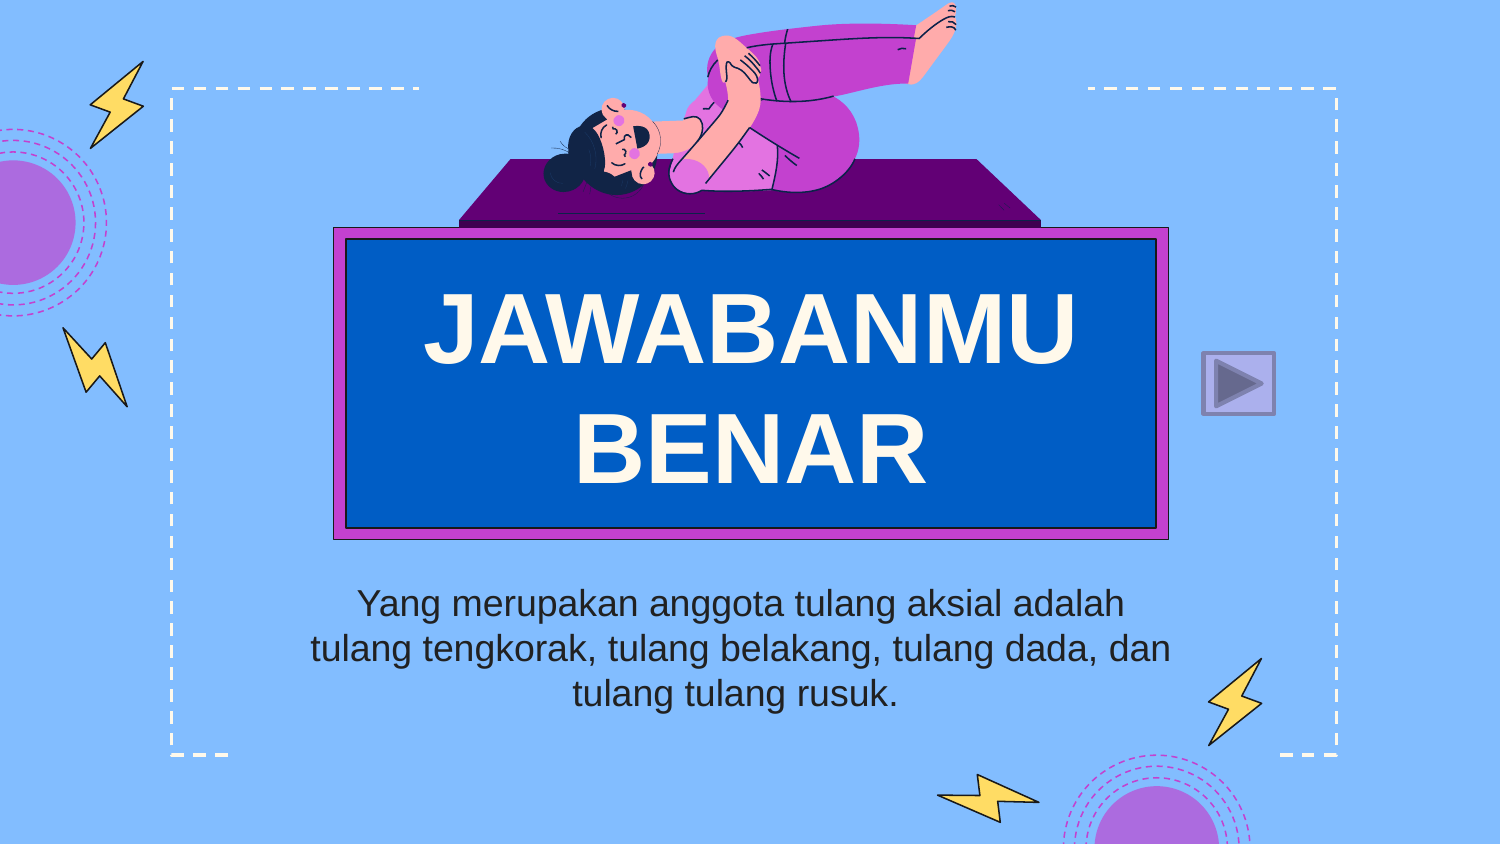

# JAWABANMU BENAR

Yang merupakan anggota tulang aksial adalah tulang tengkorak, tulang belakang, tulang dada, dan tulang tulang rusuk.